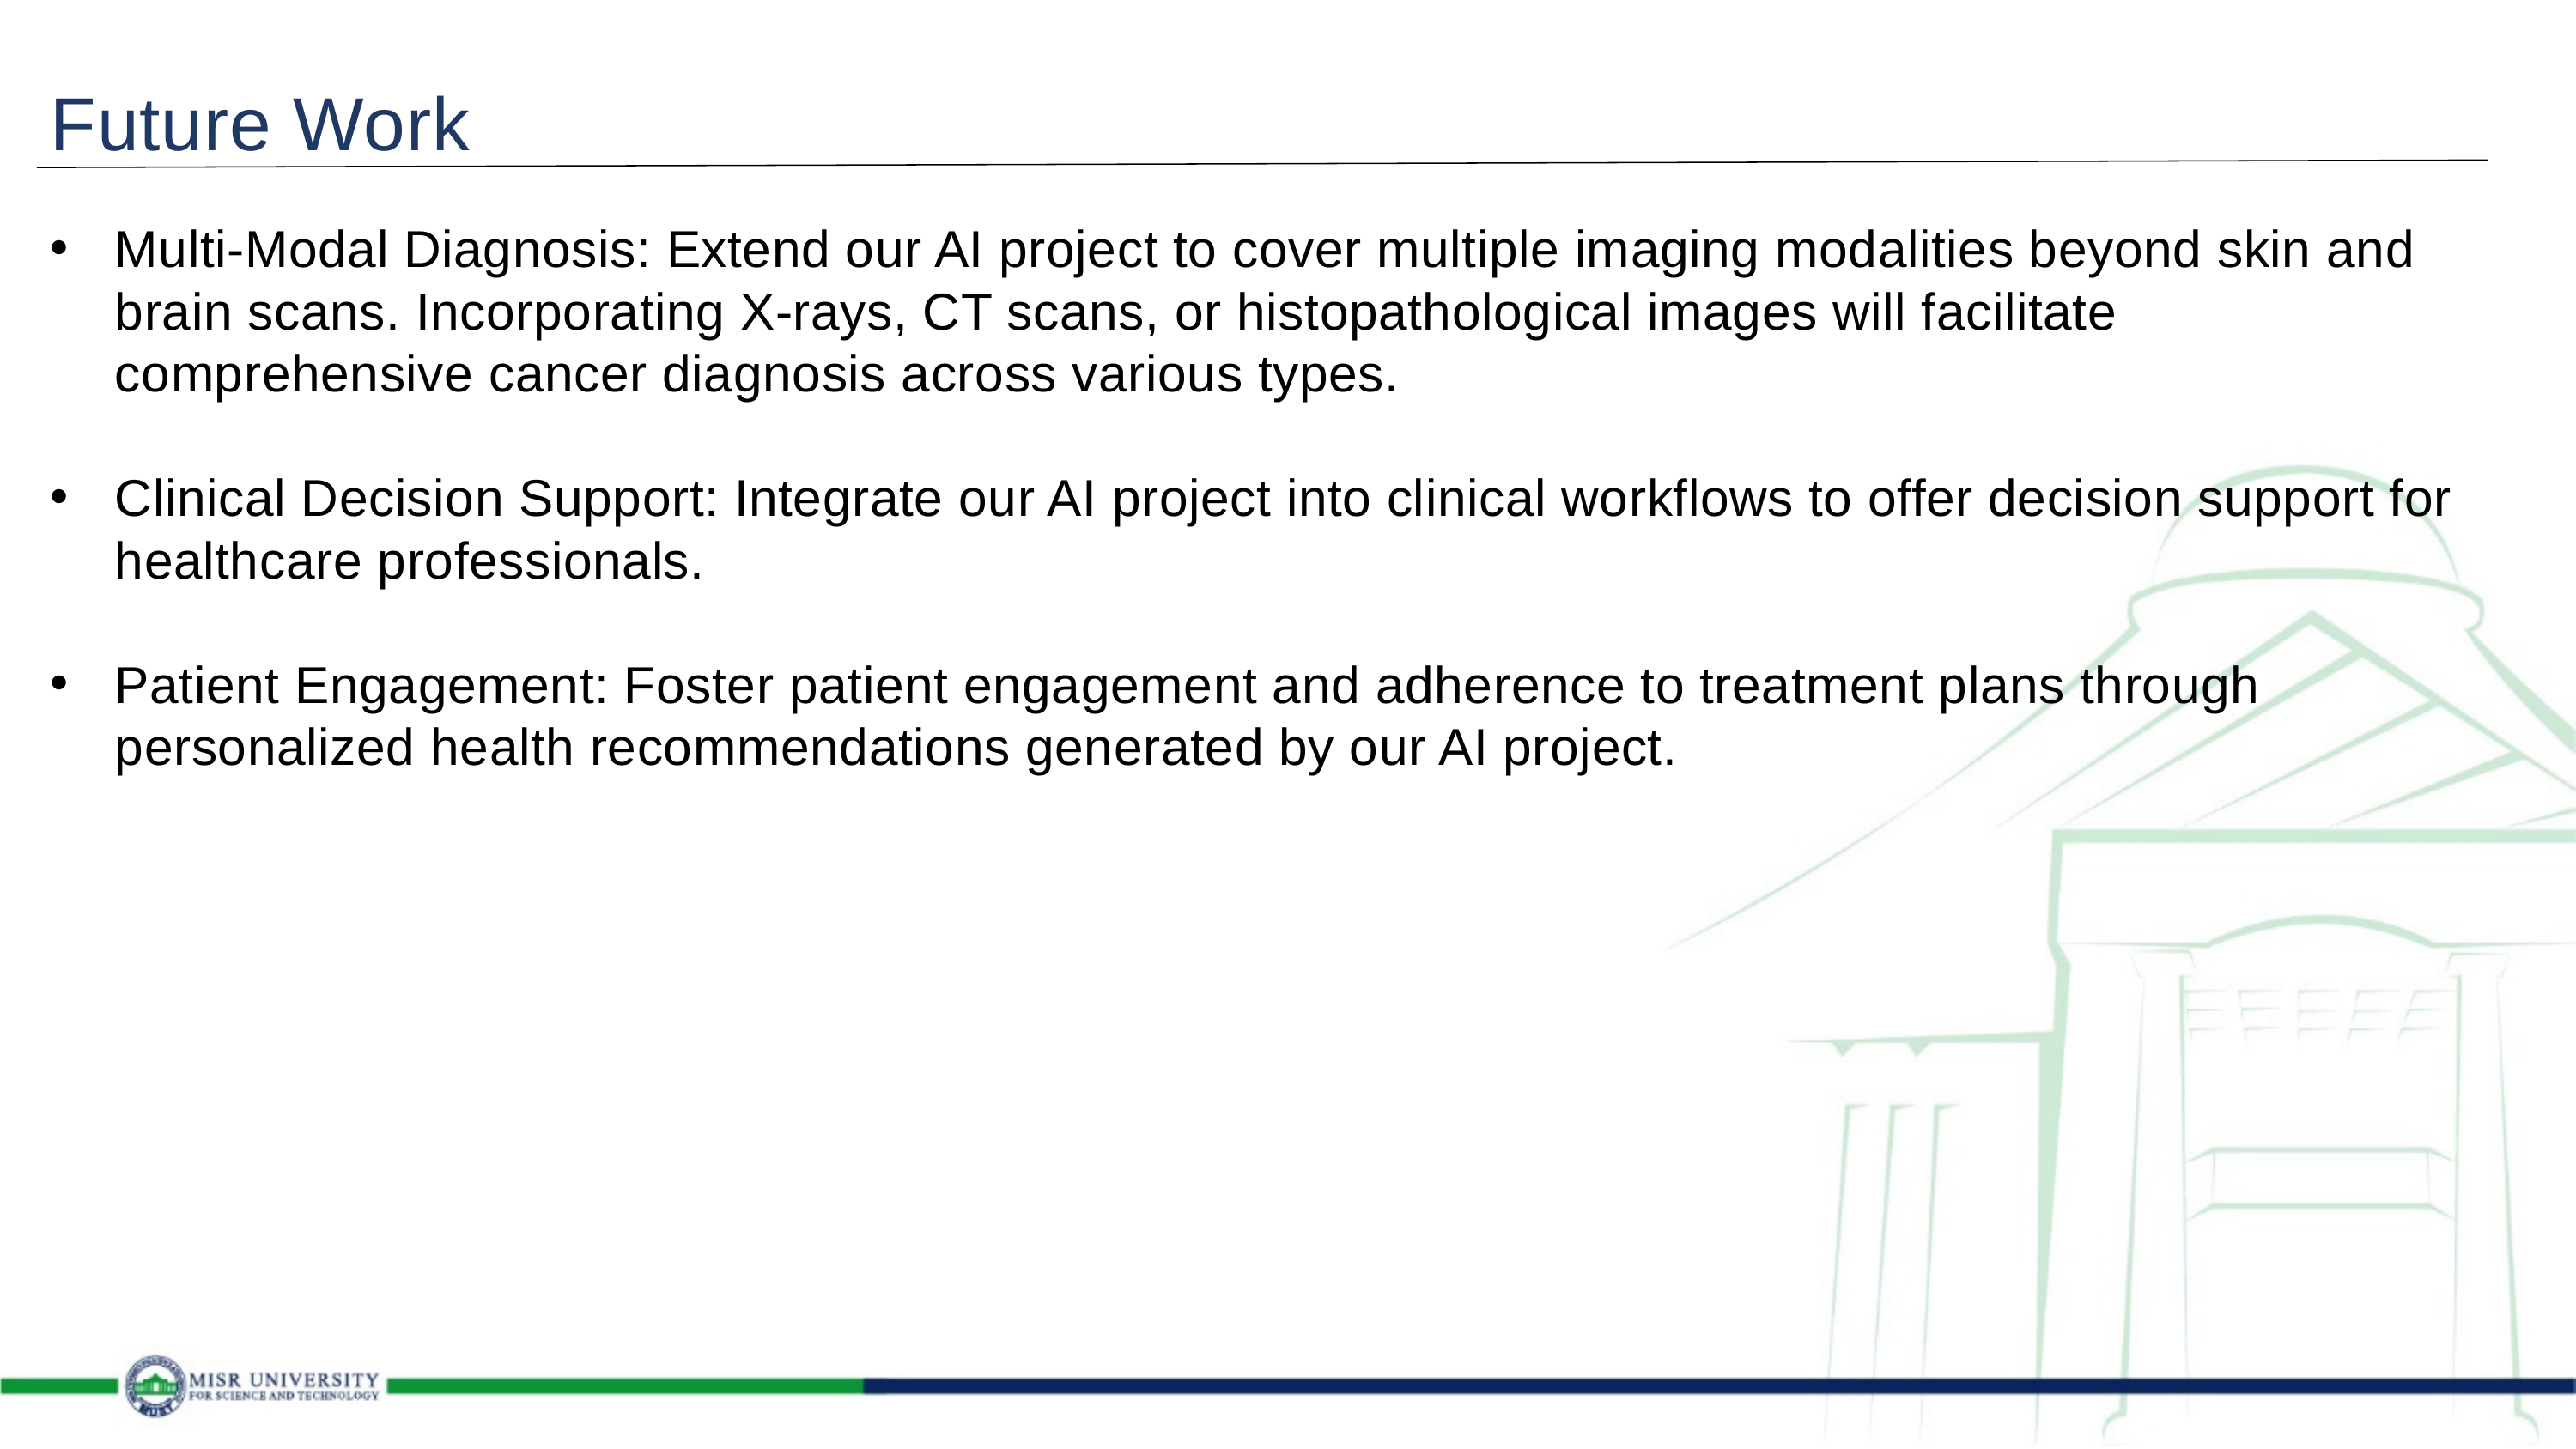

Future Work

Multi-Modal Diagnosis: Extend our AI project to cover multiple imaging modalities beyond skin and brain scans. Incorporating X-rays, CT scans, or histopathological images will facilitate comprehensive cancer diagnosis across various types.

Clinical Decision Support: Integrate our AI project into clinical workflows to offer decision support for healthcare professionals.

Patient Engagement: Foster patient engagement and adherence to treatment plans through personalized health recommendations generated by our AI project.